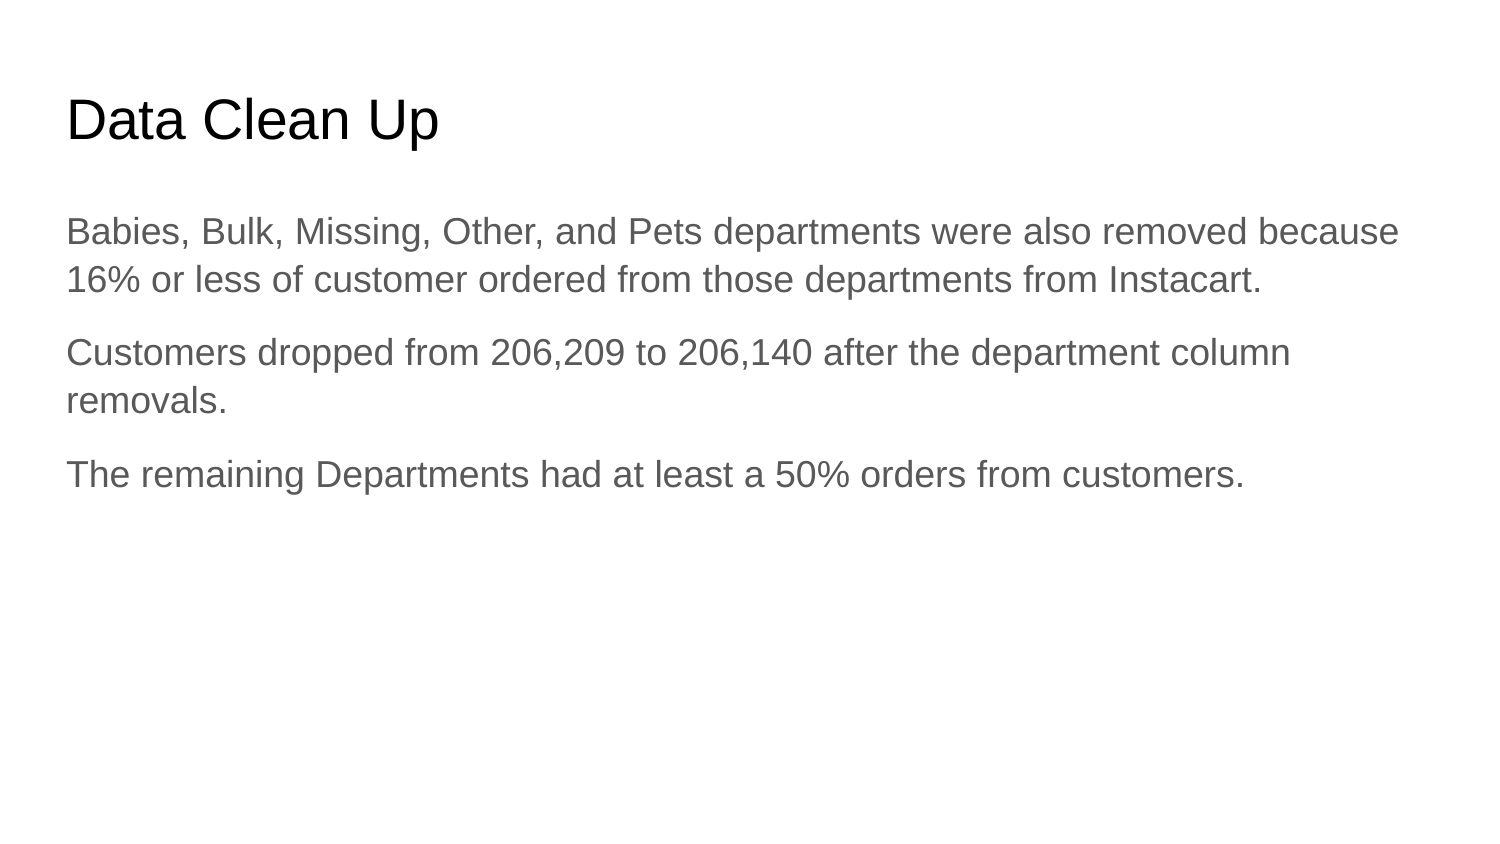

# Data Clean Up
Babies, Bulk, Missing, Other, and Pets departments were also removed because 16% or less of customer ordered from those departments from Instacart.
Customers dropped from 206,209 to 206,140 after the department column removals.
The remaining Departments had at least a 50% orders from customers.